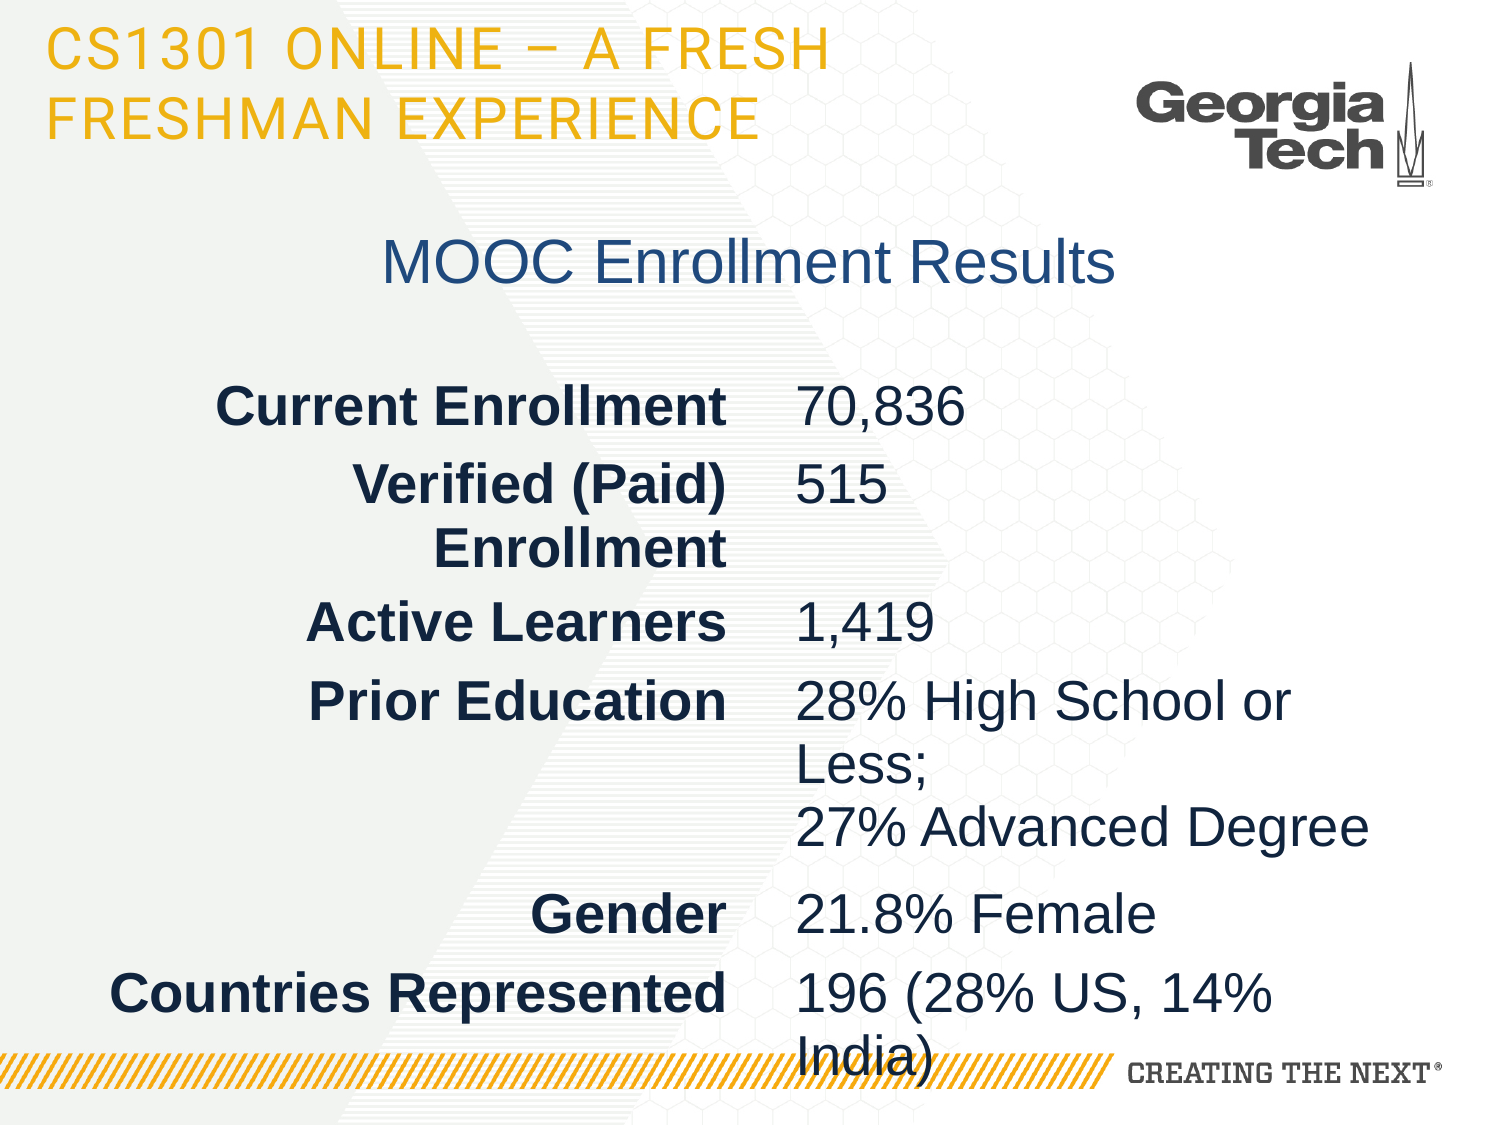

CS1301 Online – A fresh Freshman Experience
MOOC Enrollment Results
| Current Enrollment | 70,836 |
| --- | --- |
| Verified (Paid) Enrollment | 515 |
| Active Learners | 1,419 |
| Prior Education | 28% High School or Less; 27% Advanced Degree |
| Gender | 21.8% Female |
| Countries Represented | 196 (28% US, 14% India) |